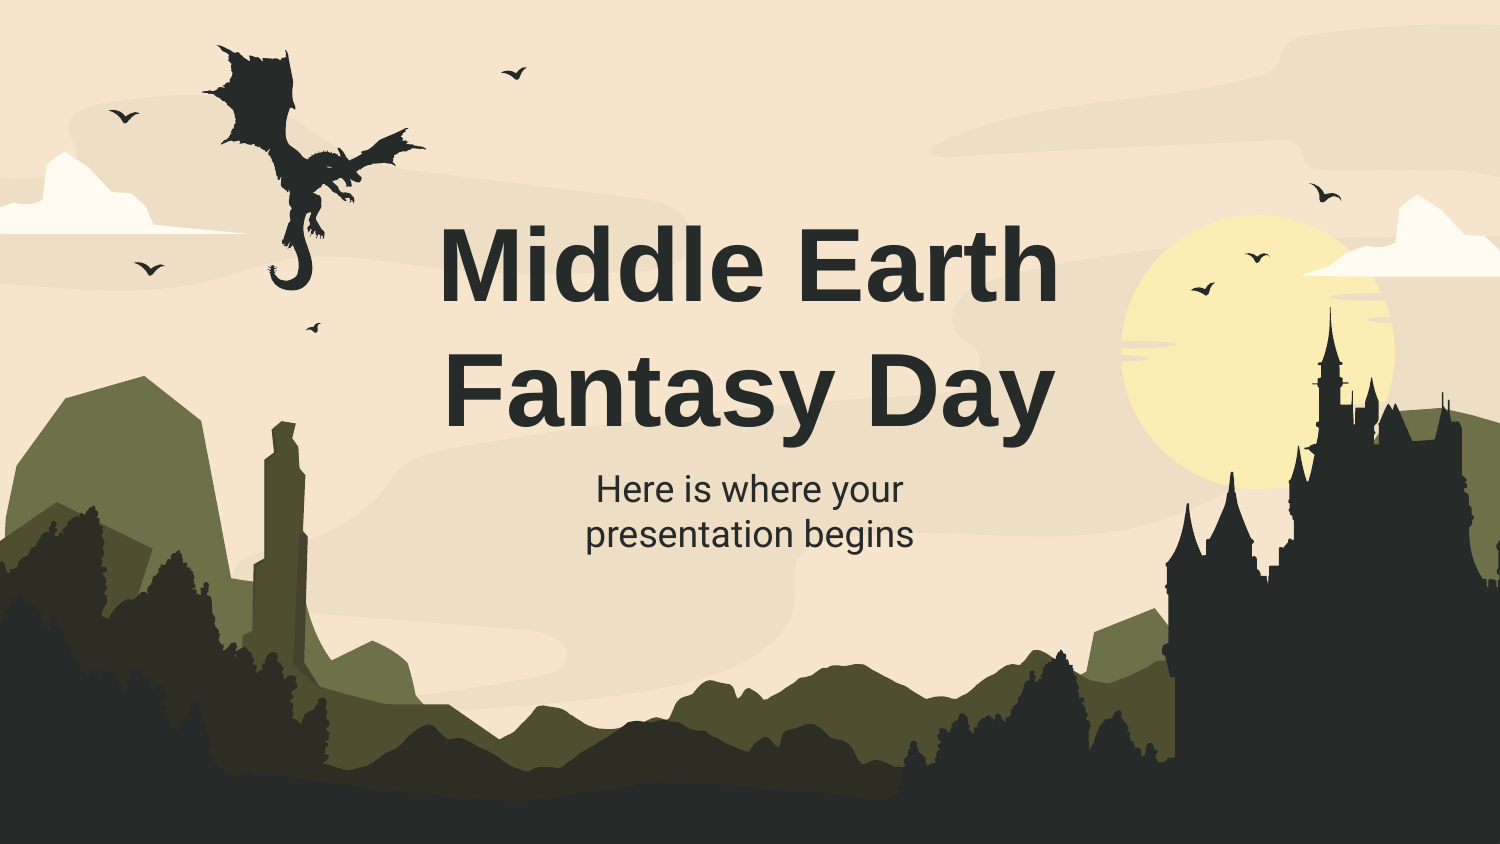

# Middle Earth Fantasy Day
Here is where your presentation begins